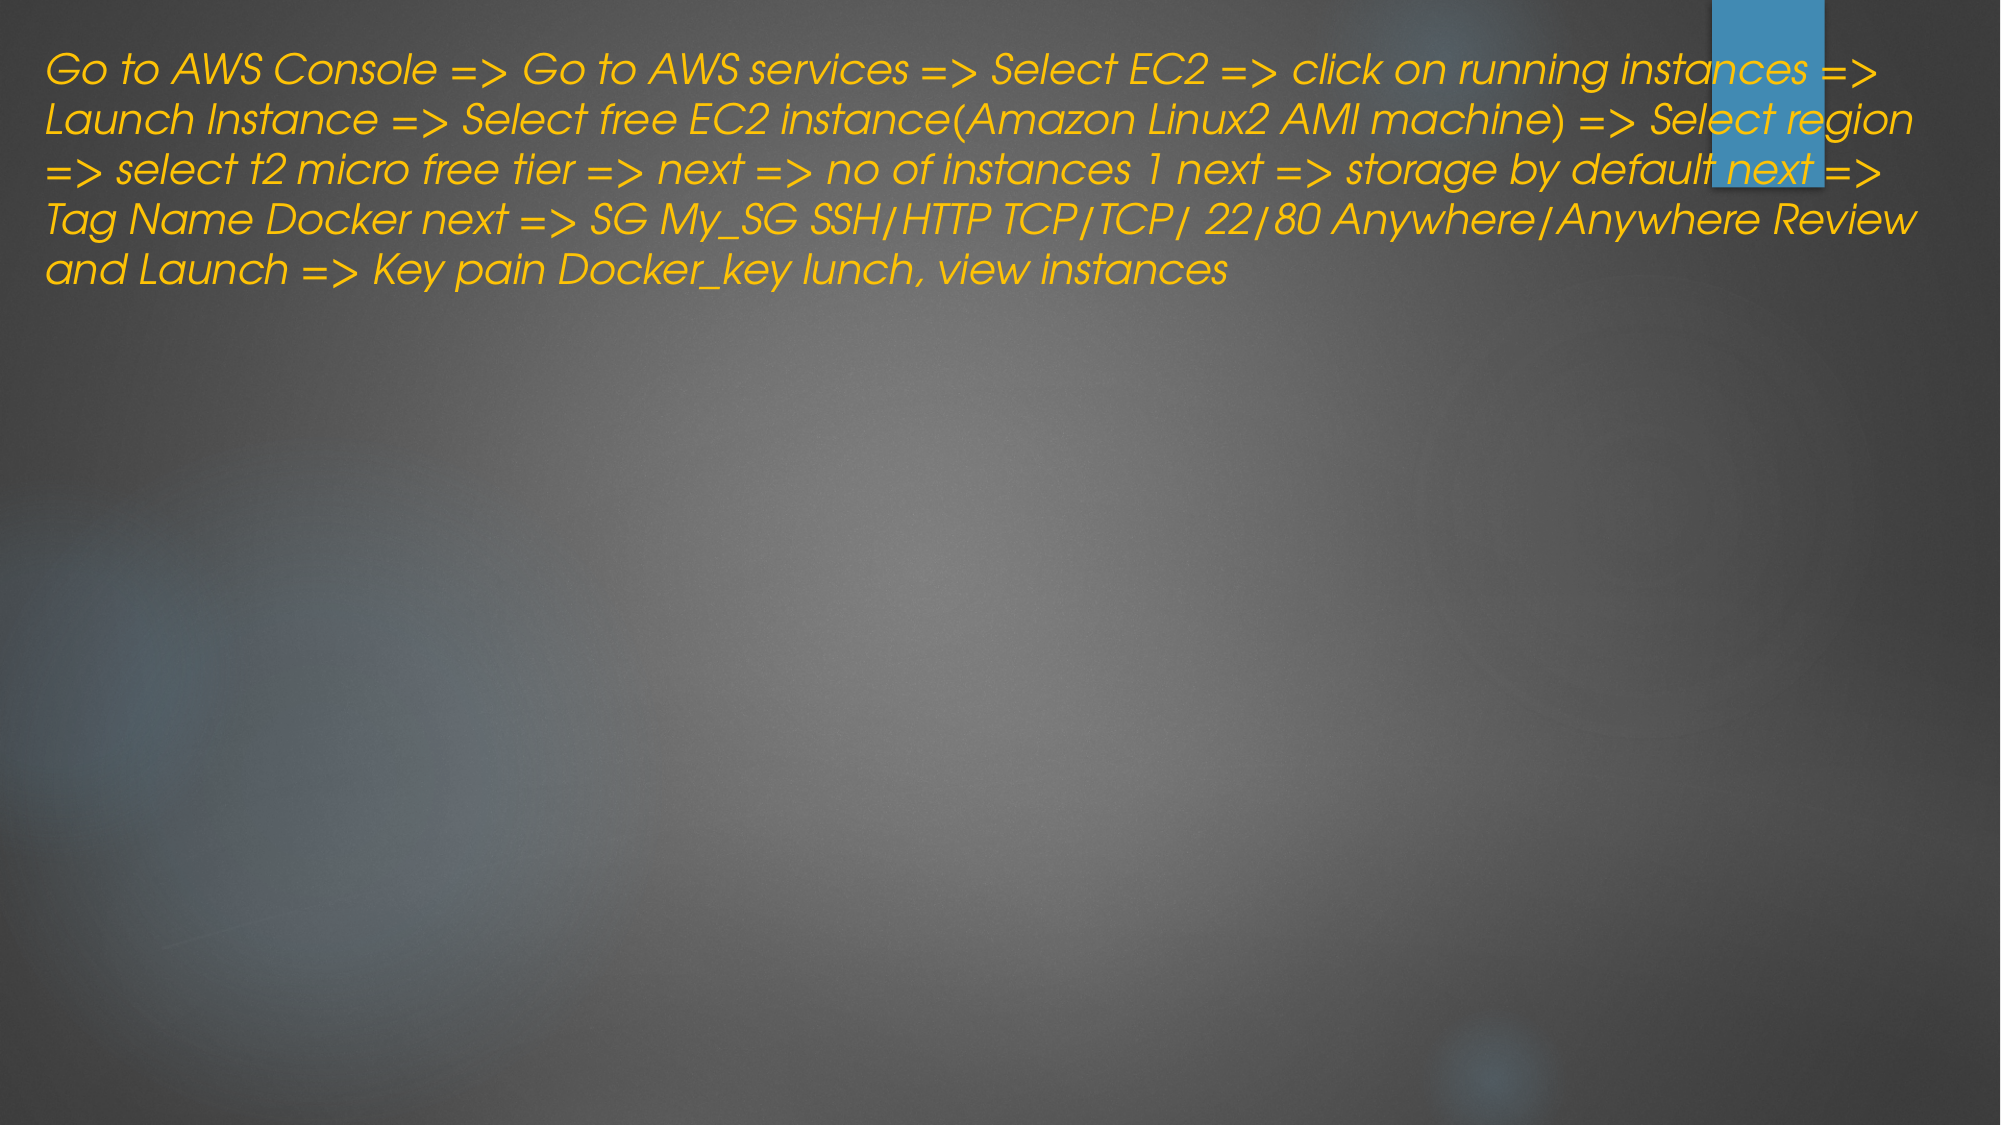

Go to AWS Console => Go to AWS services => Select EC2 => click on running instances => Launch Instance => Select free EC2 instance(Amazon Linux2 AMI machine) => Select region => select t2 micro free tier => next => no of instances 1 next => storage by default next => Tag Name Docker next => SG My_SG SSH/HTTP TCP/TCP/ 22/80 Anywhere/Anywhere Review and Launch => Key pain Docker_key lunch, view instances